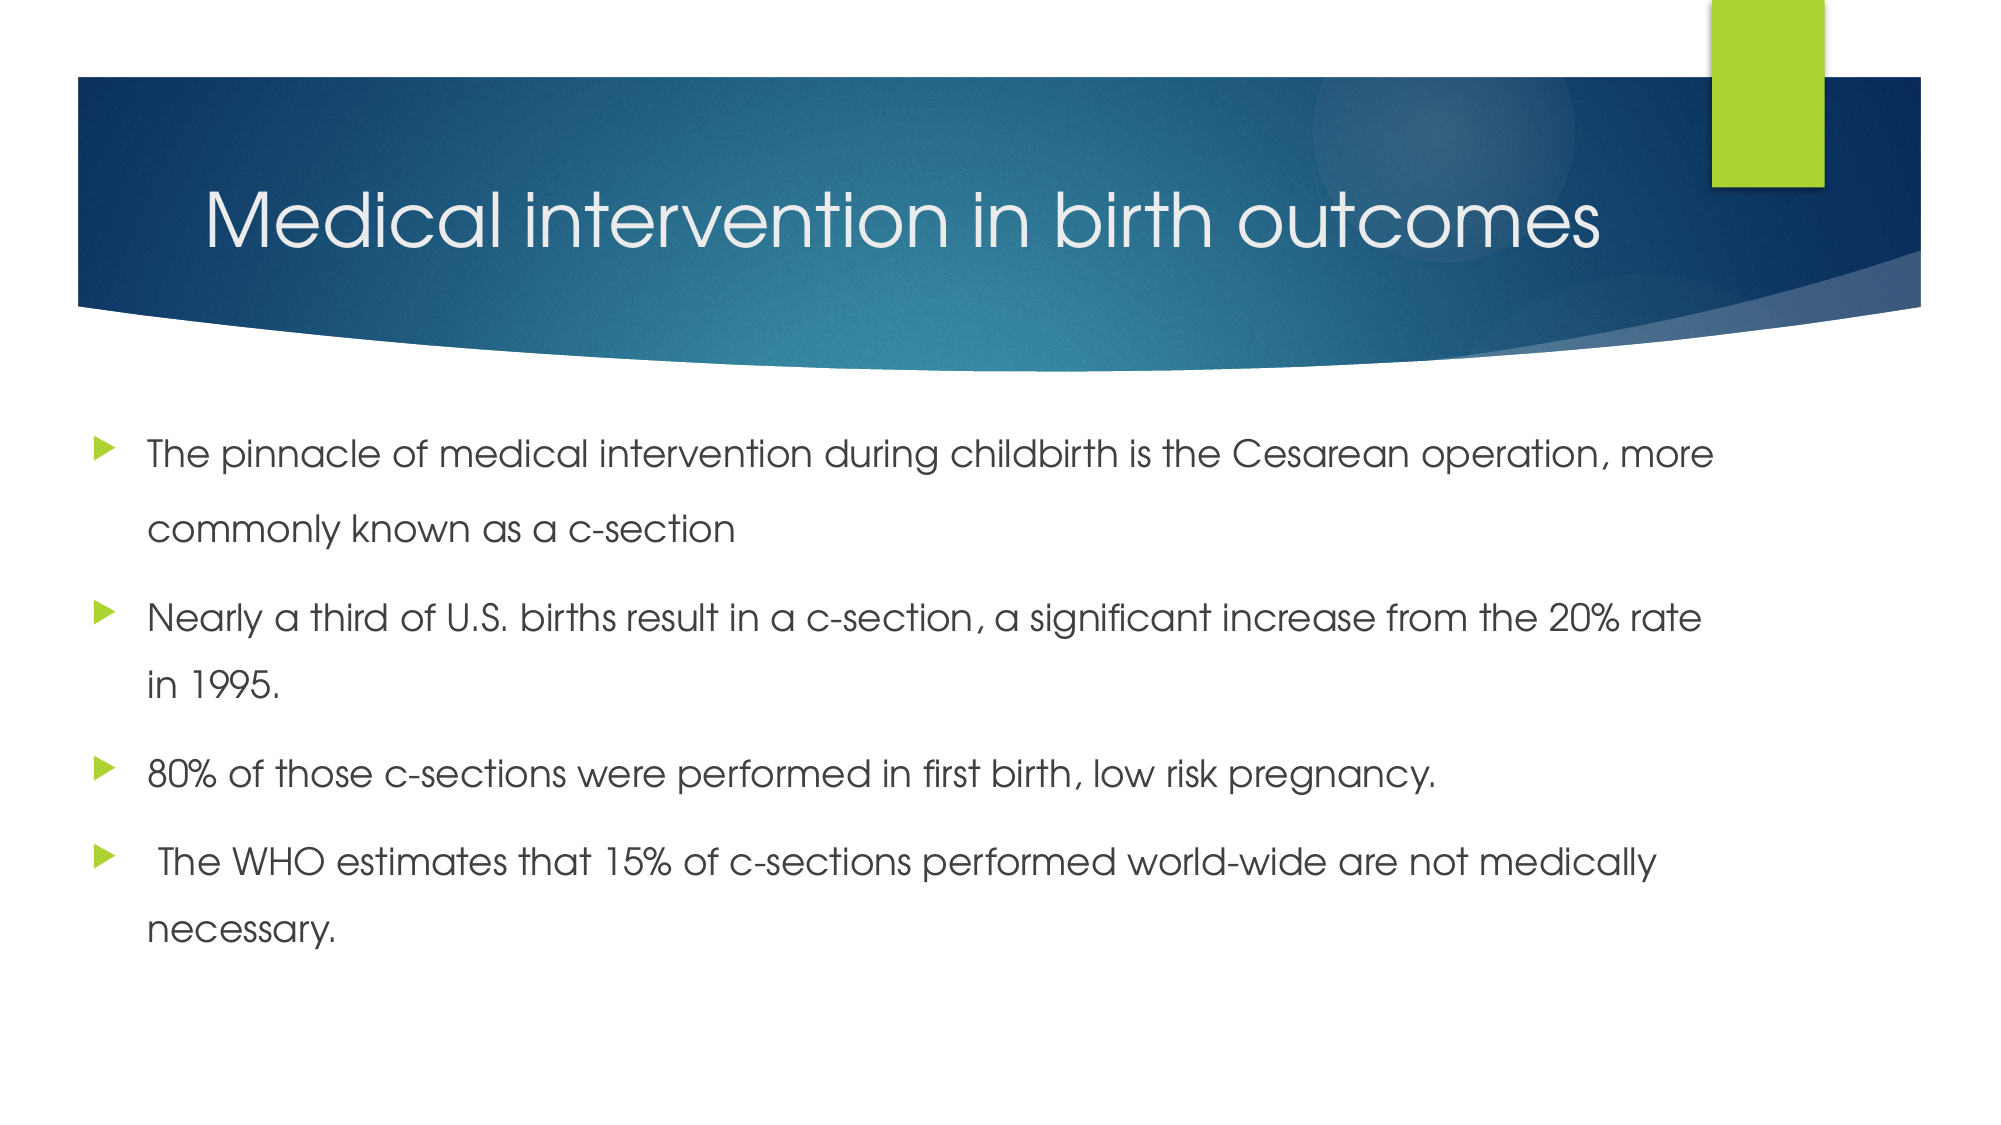

# Medical intervention in birth outcomes
The pinnacle of medical intervention during childbirth is the Cesarean operation, more commonly known as a c-section
Nearly a third of U.S. births result in a c-section, a significant increase from the 20% rate in 1995.
80% of those c-sections were performed in first birth, low risk pregnancy.
 The WHO estimates that 15% of c-sections performed world-wide are not medically necessary.